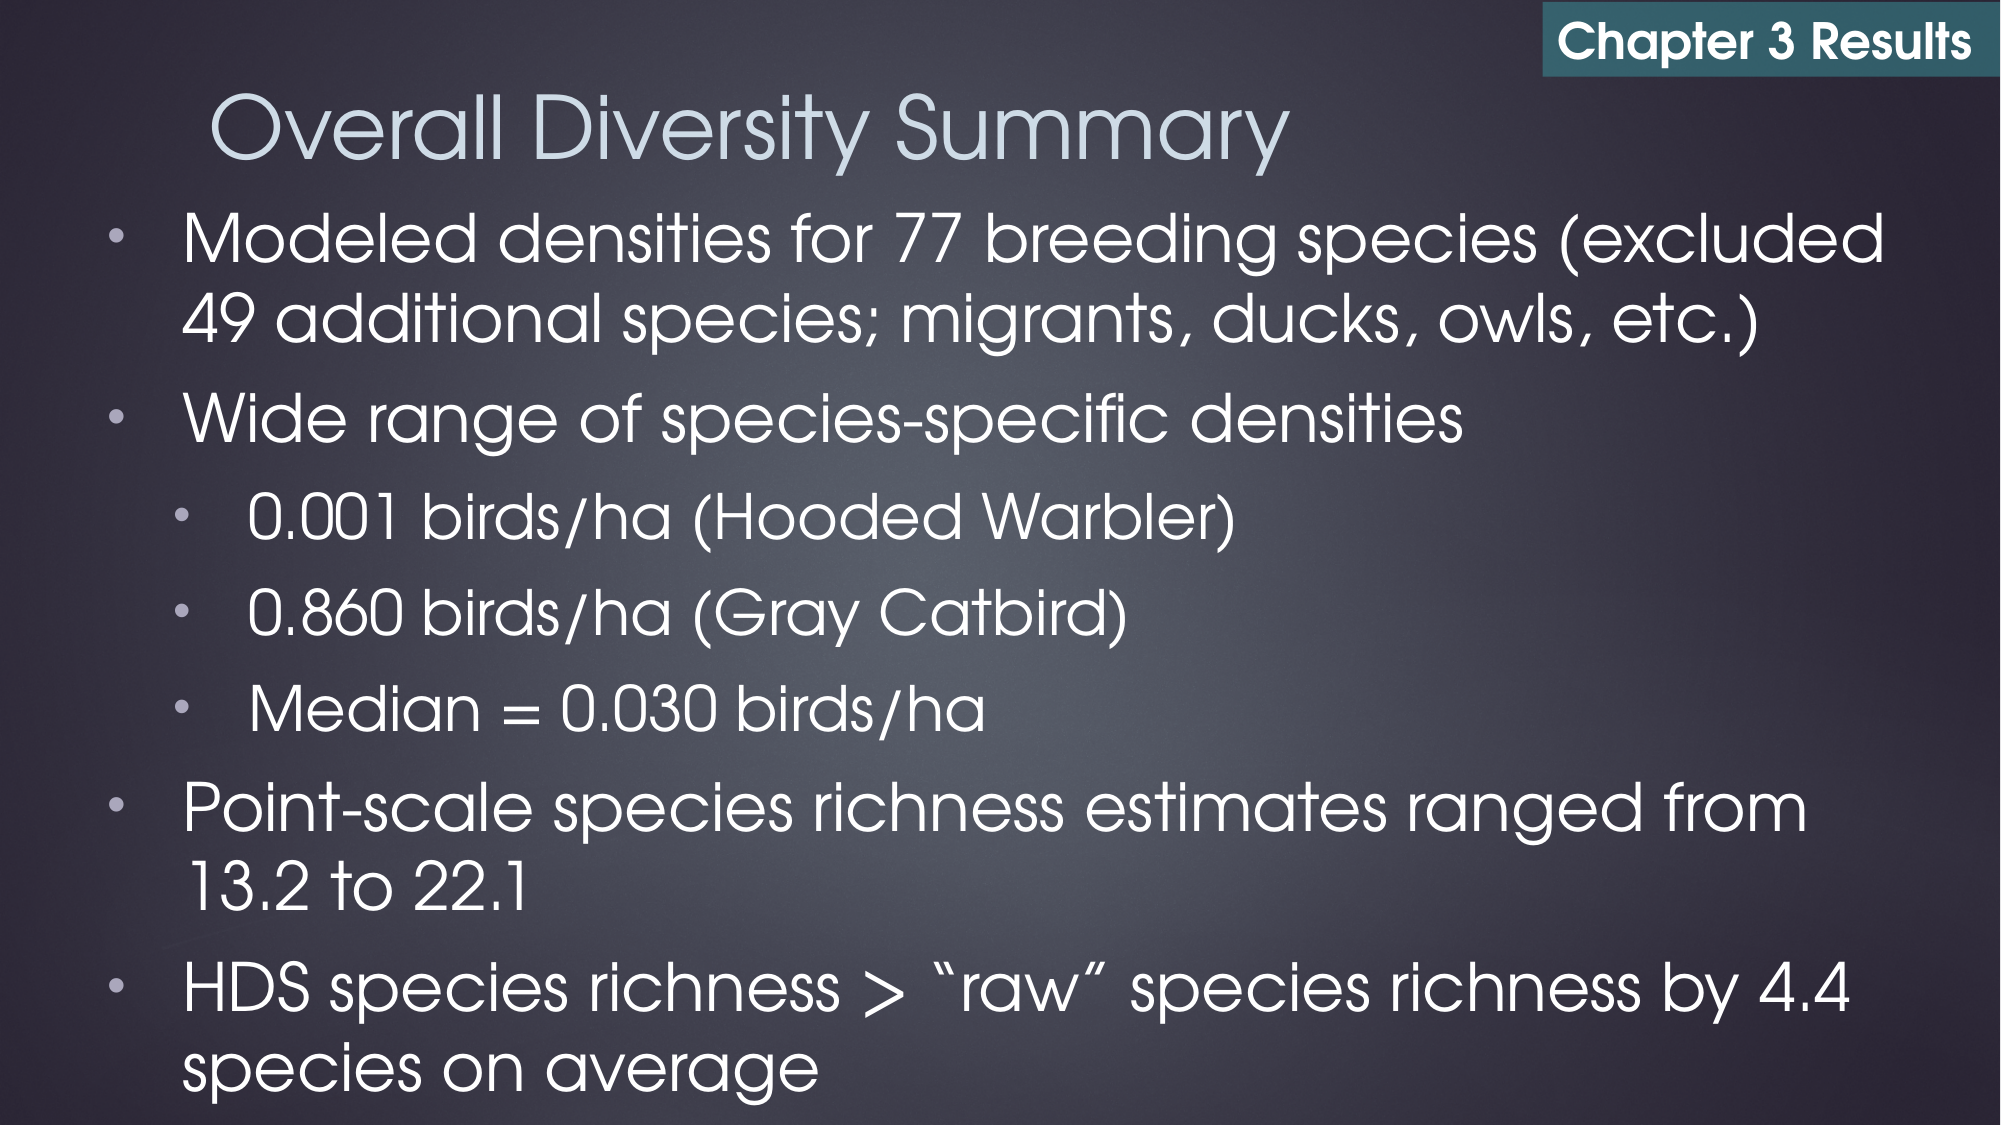

Chapter 3 Results
# Overall Diversity Summary
Modeled densities for 77 breeding species (excluded 49 additional species; migrants, ducks, owls, etc.)
Wide range of species-specific densities
0.001 birds/ha (Hooded Warbler)
0.860 birds/ha (Gray Catbird)
Median = 0.030 birds/ha
Point-scale species richness estimates ranged from 13.2 to 22.1
HDS species richness > “raw” species richness by 4.4 species on average